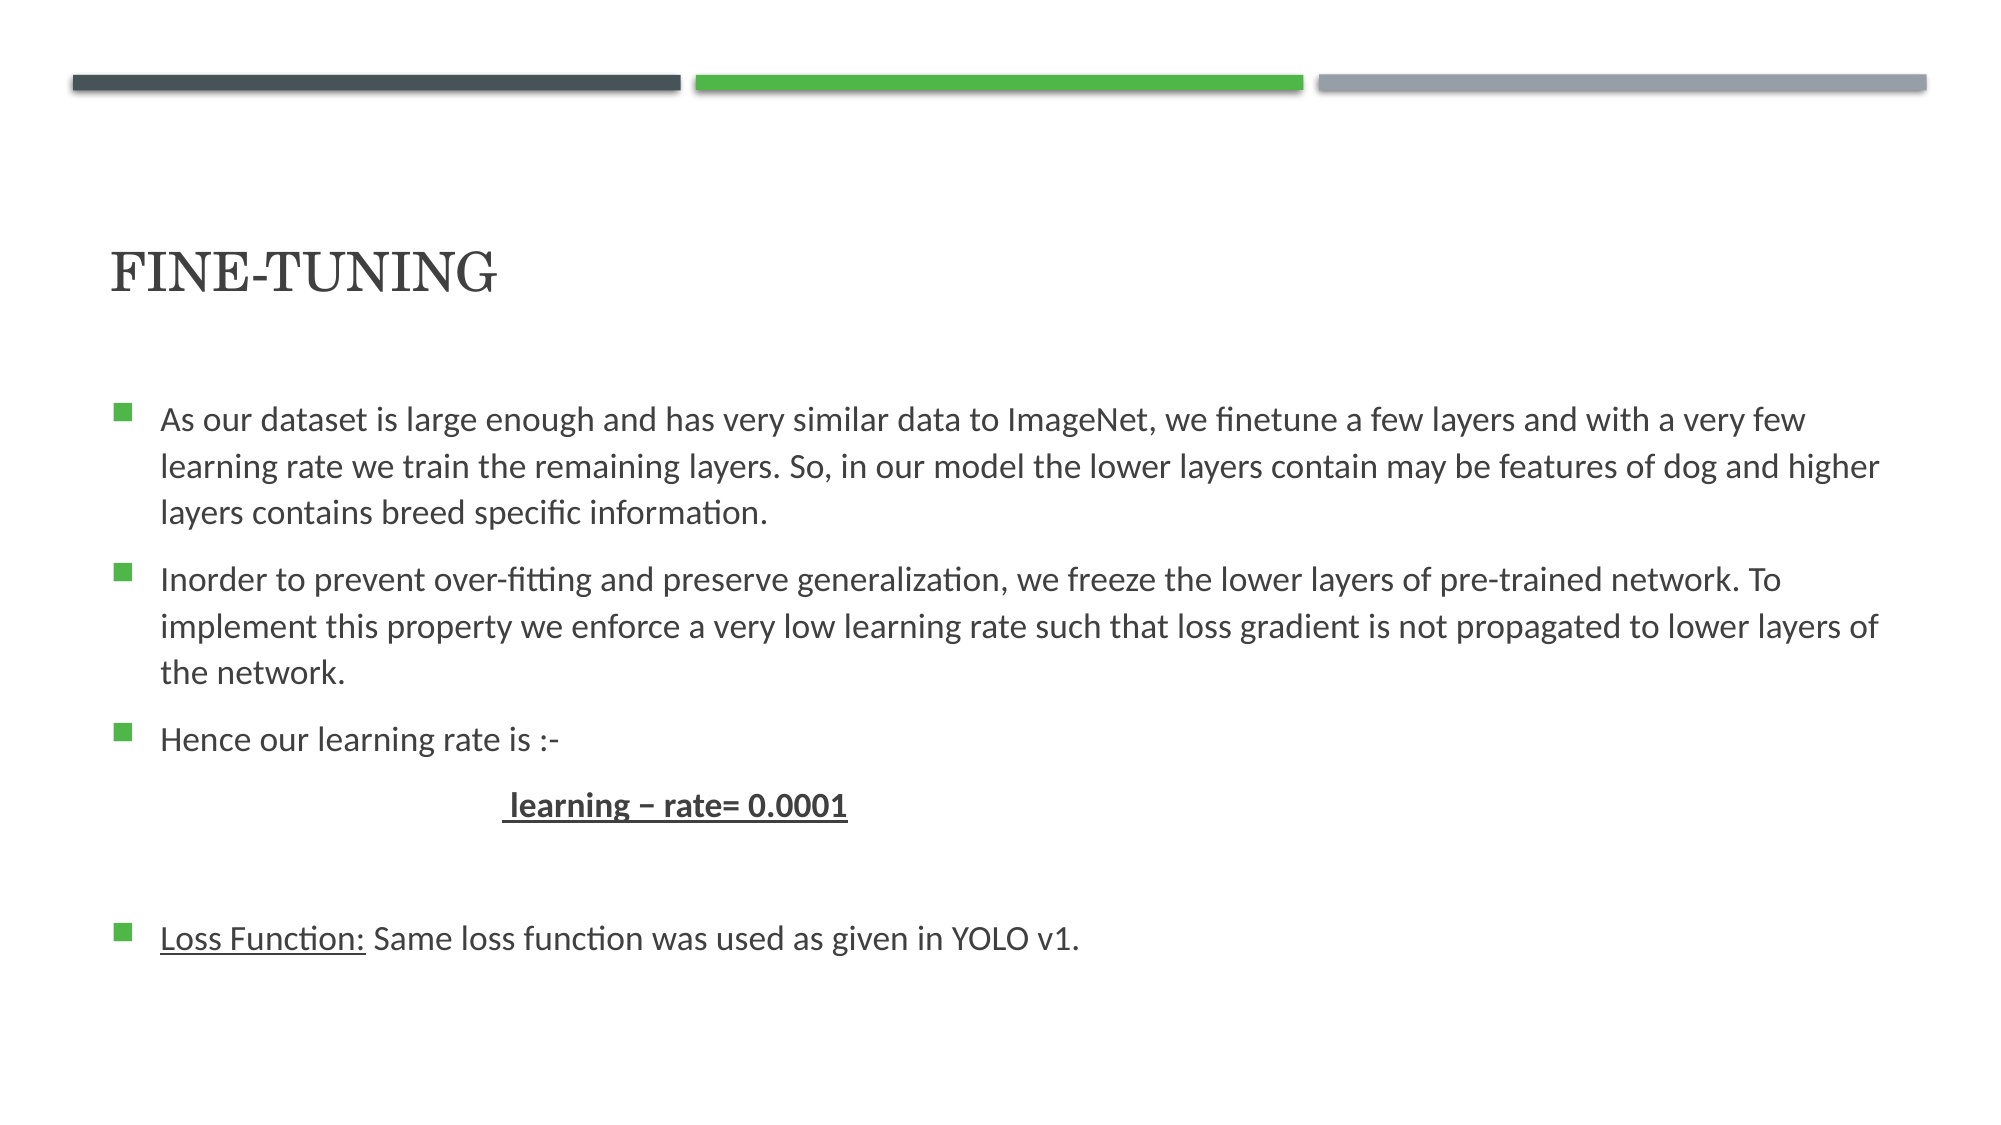

# Fine-tuning
As our dataset is large enough and has very similar data to ImageNet, we finetune a few layers and with a very few learning rate we train the remaining layers. So, in our model the lower layers contain may be features of dog and higher layers contains breed specific information.
Inorder to prevent over-fitting and preserve generalization, we freeze the lower layers of pre-trained network. To implement this property we enforce a very low learning rate such that loss gradient is not propagated to lower layers of the network.
Hence our learning rate is :-
                                                  learning − rate= 0.0001

Loss Function: Same loss function was used as given in YOLO v1.